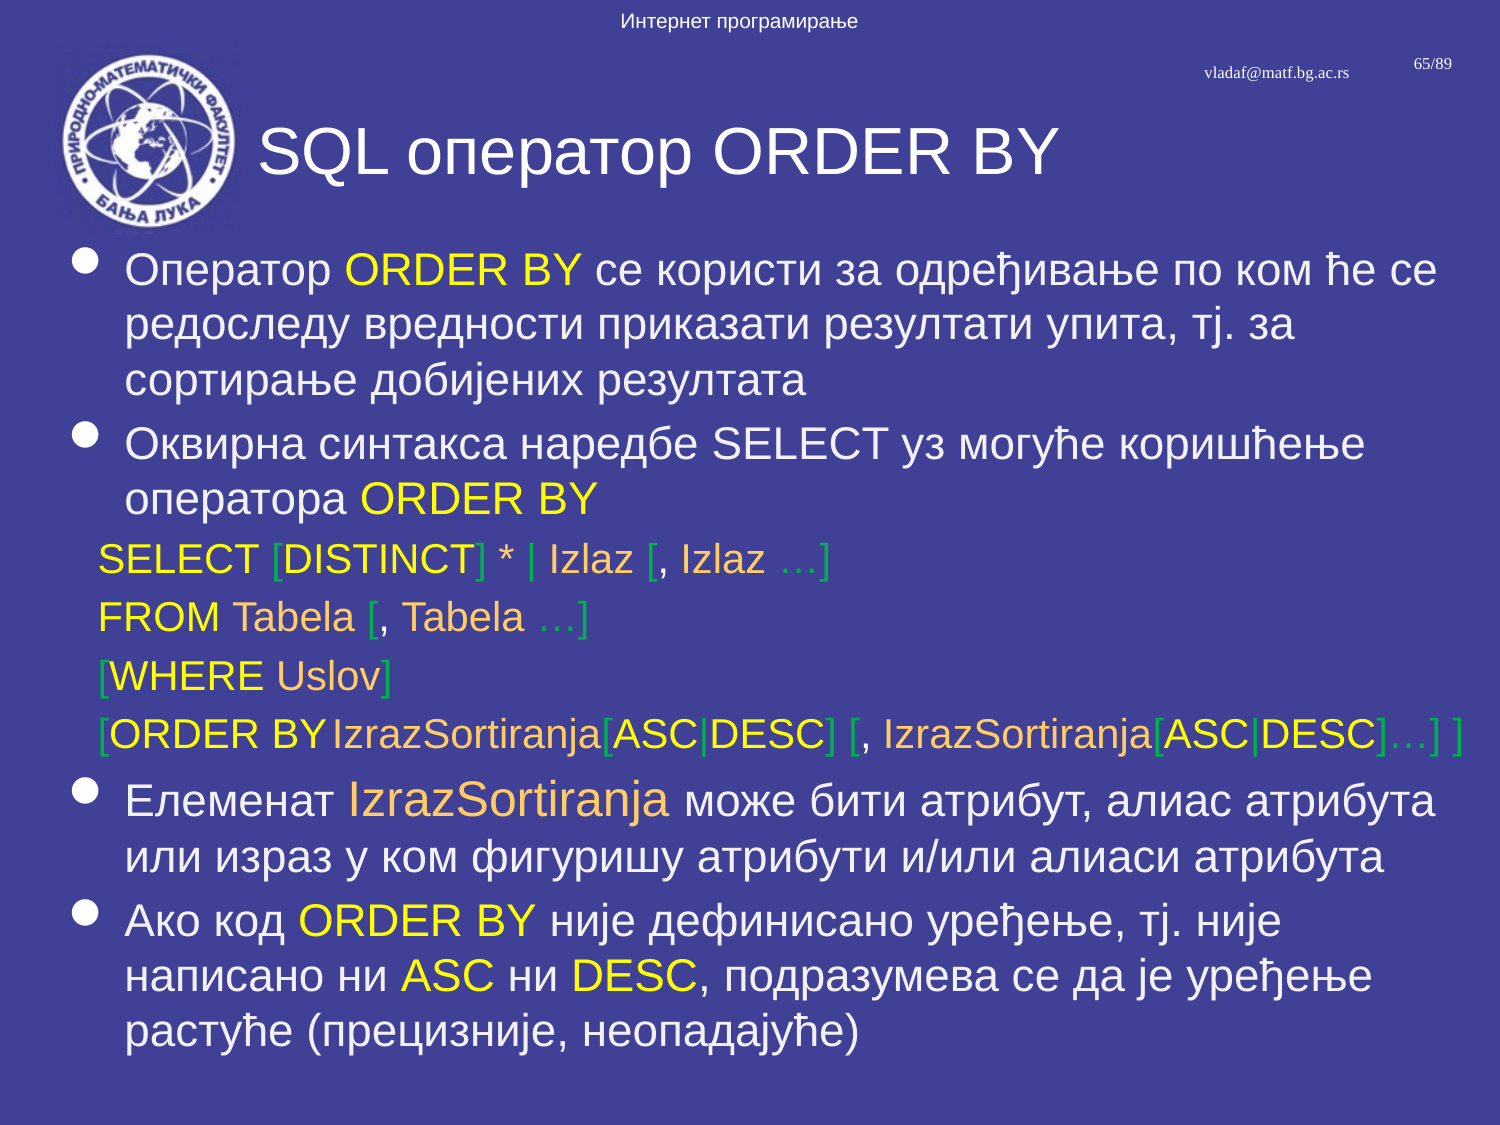

# SQL оператор ORDER BY
Оператор ORDER BY се користи за одређивање по ком ће се редоследу вредности приказати резултати упита, тј. за сортирање добијених резултата
Оквирна синтакса наредбе SELECT уз могуће коришћење оператора ORDER BY
SELECT [DISTINCT] * | Izlaz [, Izlaz …]
FROM Tabela [, Tabela …]
[WHERE Uslov]
[ORDER BY IzrazSortiranja[ASC|DESC] [, IzrazSortiranja[ASC|DESC]…] ]
Елеменат IzrazSortiranja може бити атрибут, алиас атрибута или израз у ком фигуришу атрибути и/или алиаси атрибута
Ако код ORDER BY није дефинисано уређење, тј. није написано ни ASC ни DESC, подразумева се да је уређење растуће (прецизније, неопадајуће)